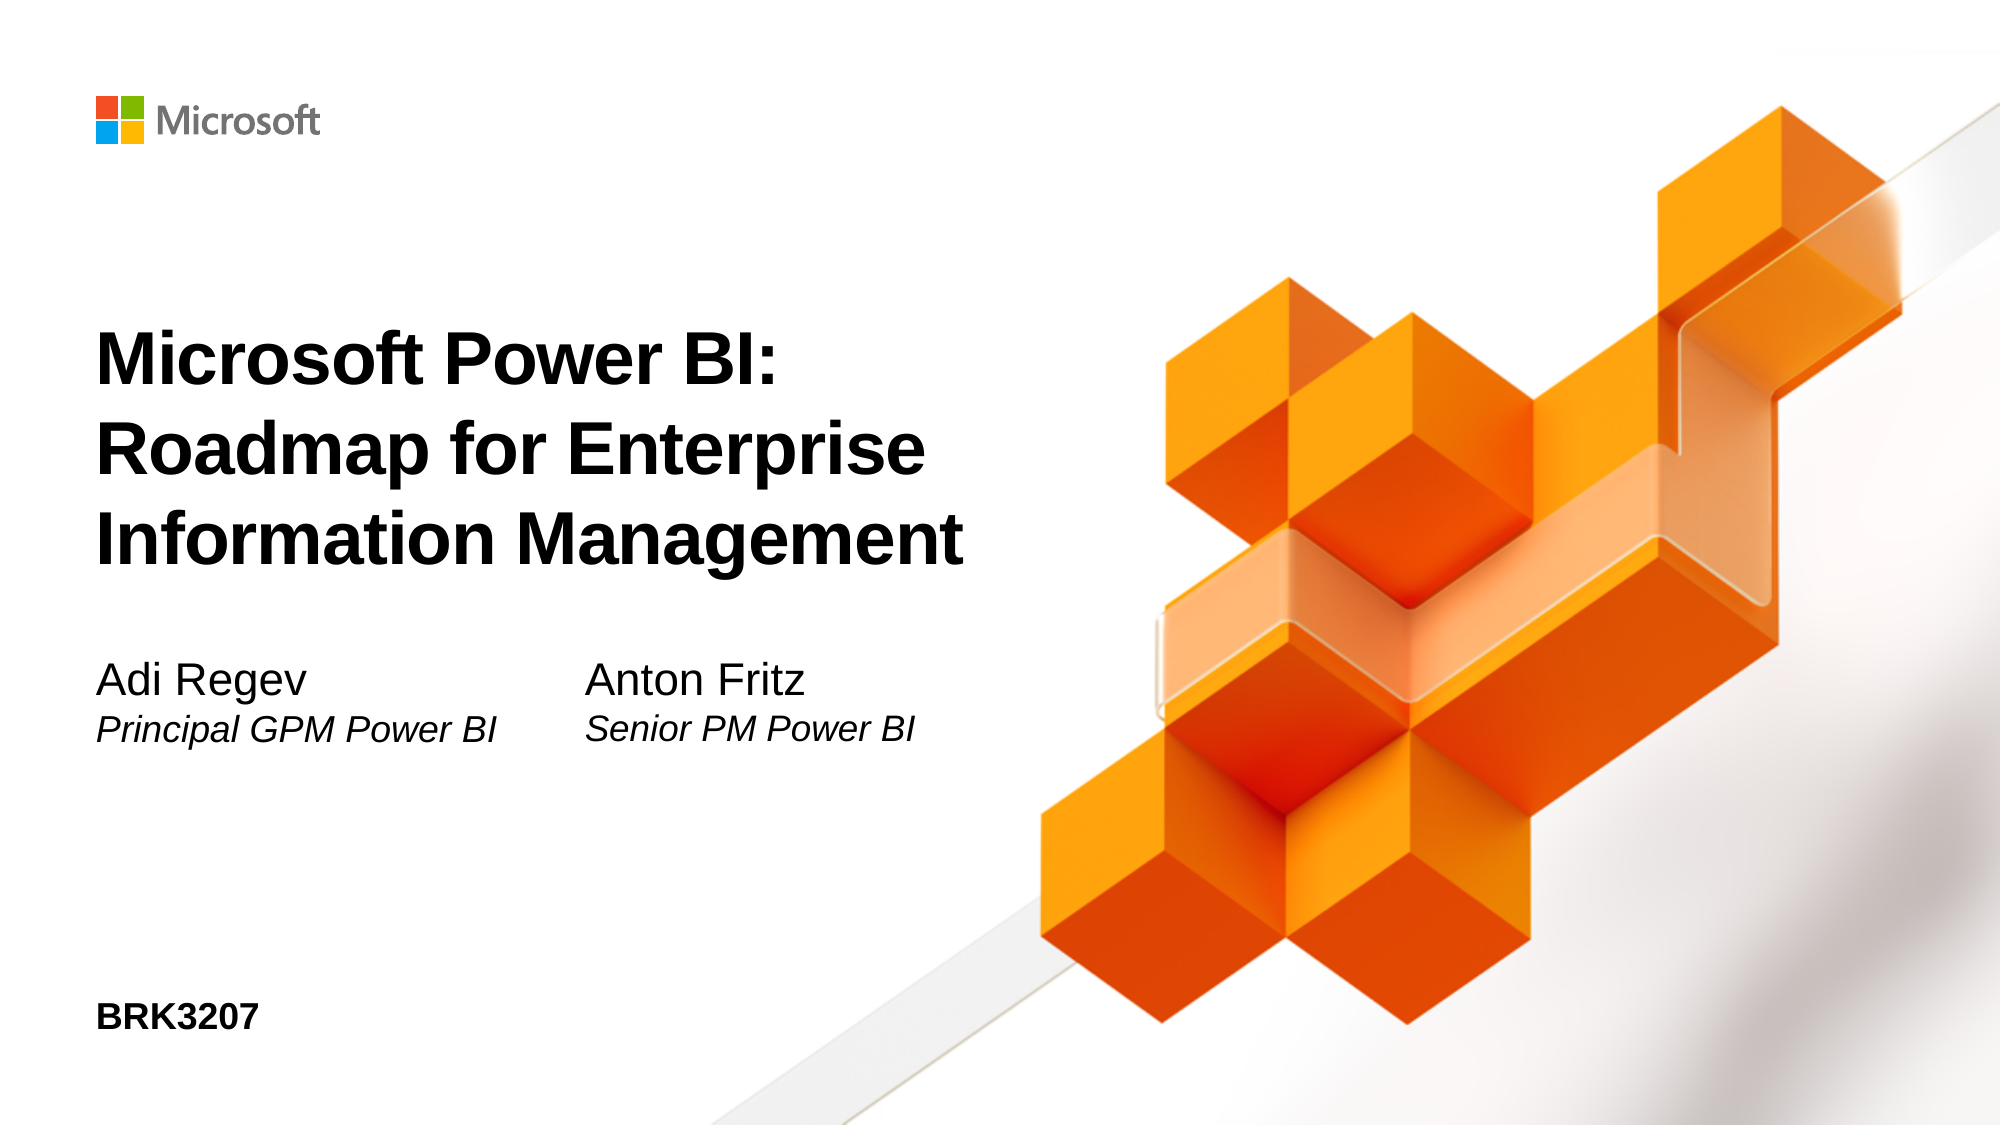

# Microsoft Power BI: Roadmap for Enterprise Information Management
Adi Regev
Principal GPM Power BI
Anton Fritz
Senior PM Power BI
BRK3207